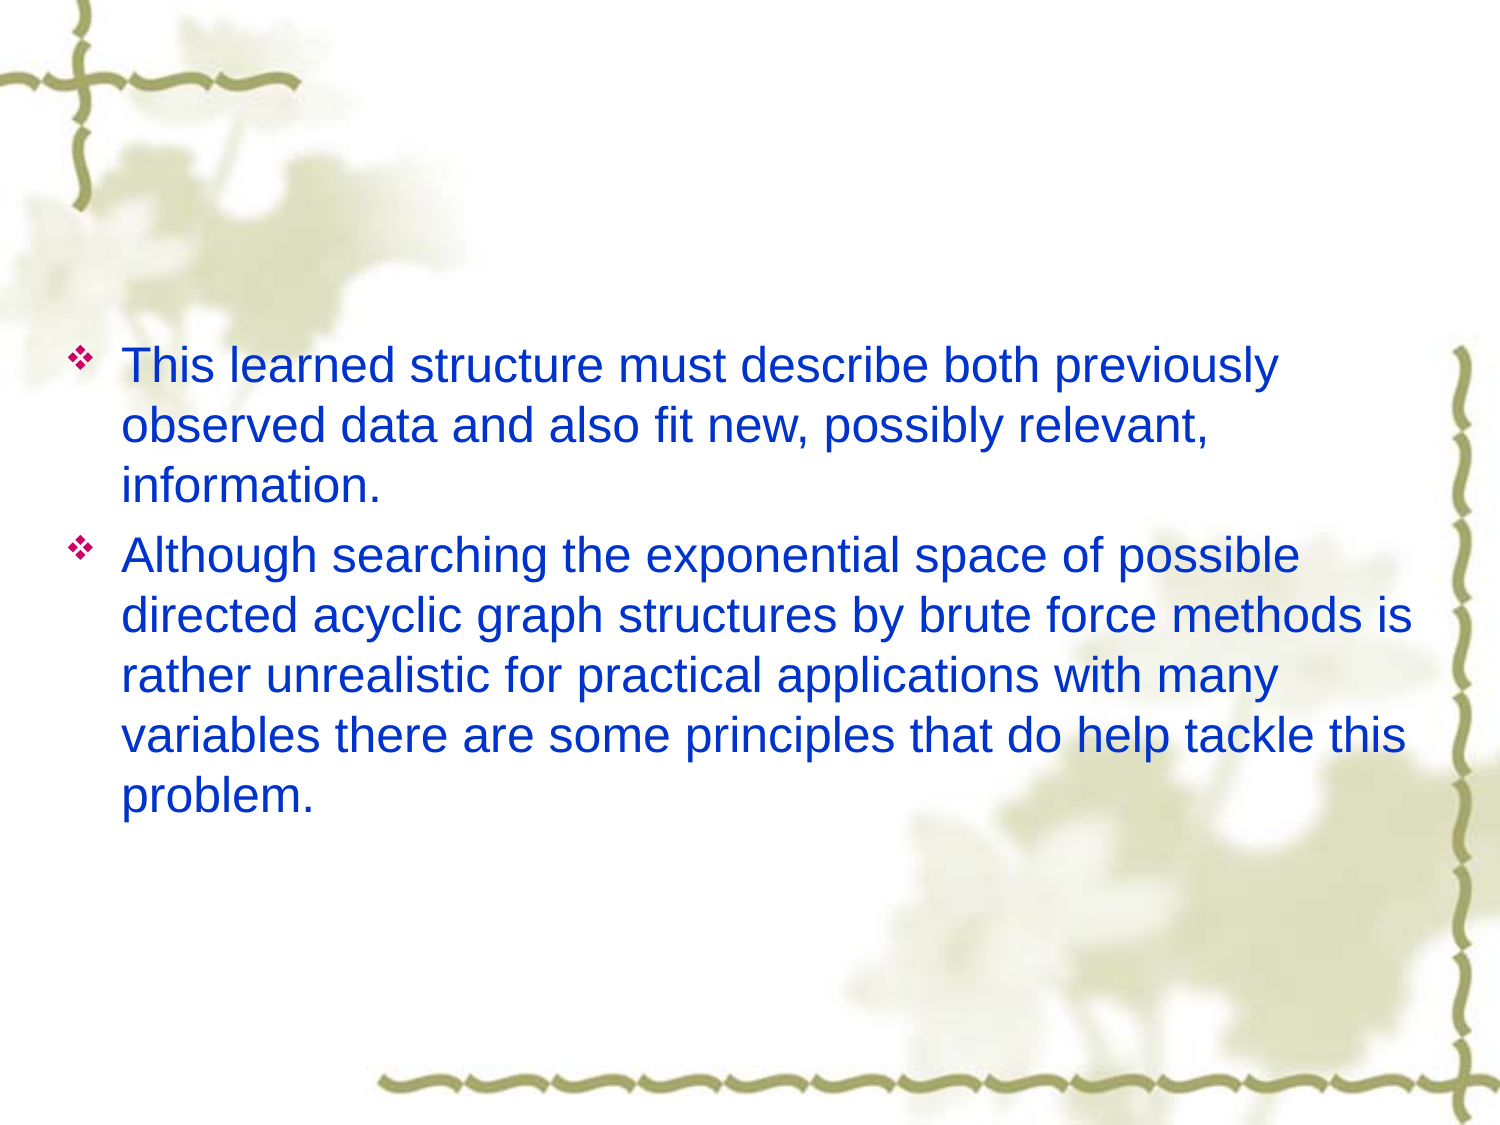

#
This learned structure must describe both previously observed data and also fit new, possibly relevant, information.
Although searching the exponential space of possible directed acyclic graph structures by brute force methods is rather unrealistic for practical applications with many variables there are some principles that do help tackle this problem.